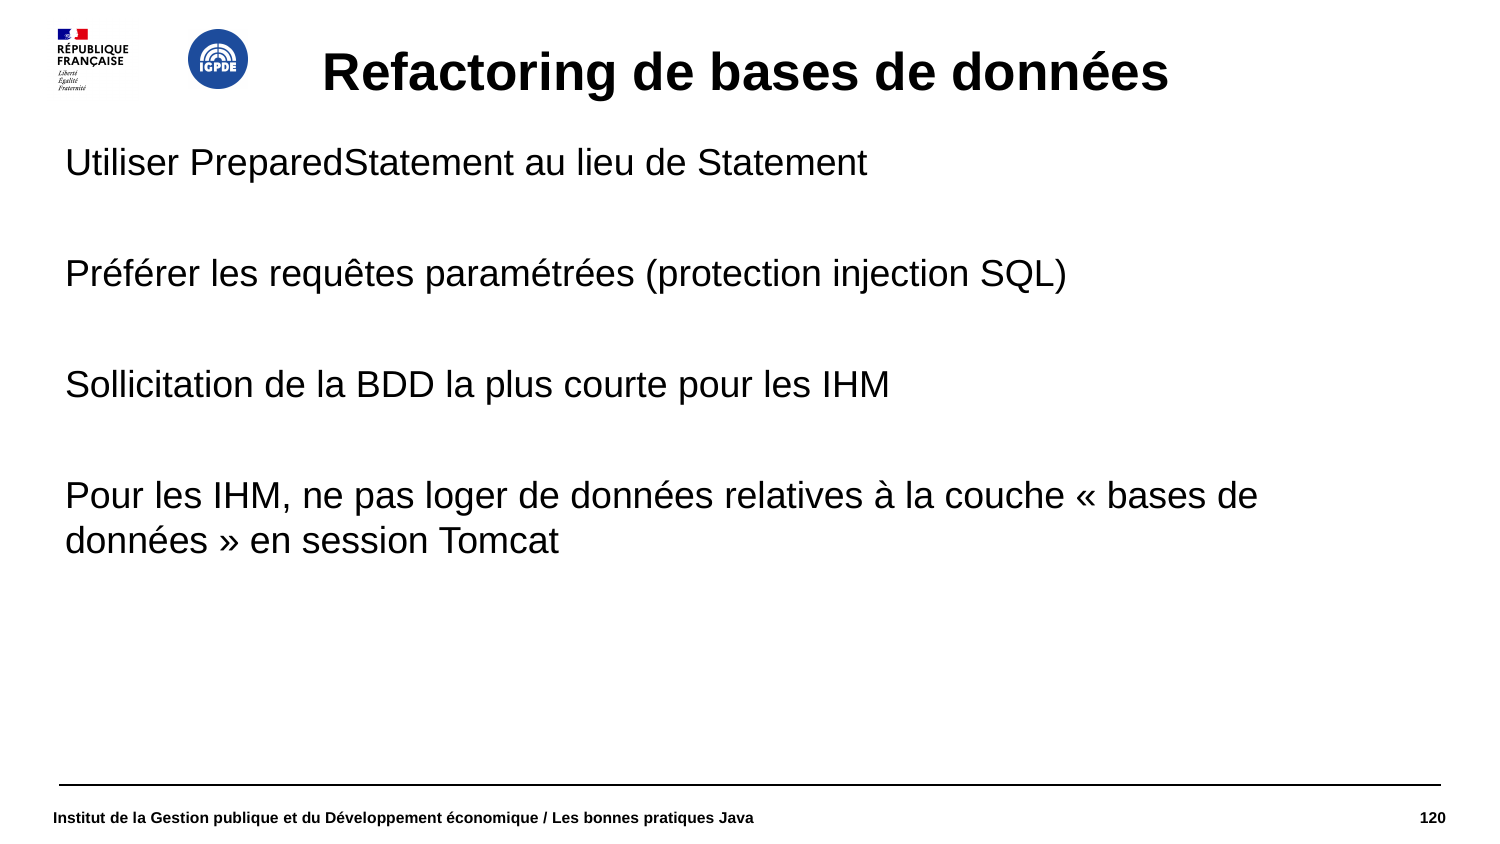

# Refactoring de bases de données
Utiliser PreparedStatement au lieu de Statement

Préférer les requêtes paramétrées (protection injection SQL)

Sollicitation de la BDD la plus courte pour les IHM

Pour les IHM, ne pas loger de données relatives à la couche « bases de données » en session Tomcat

Institut de la Gestion publique et du Développement économique / Les bonnes pratiques Java
120